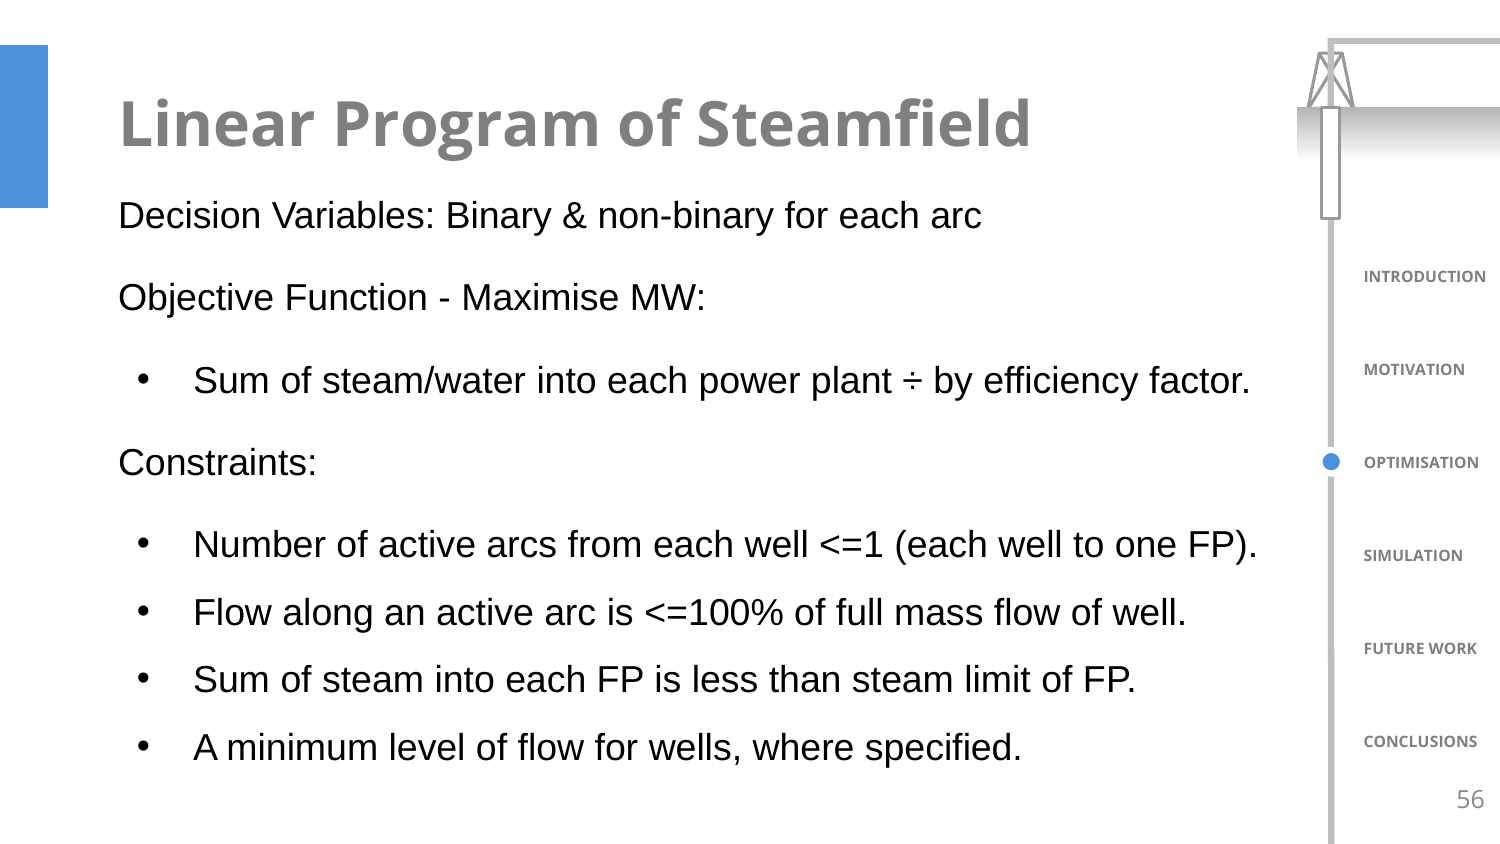

# Linear Program of Steamfield
Decision Variables: Binary & non-binary for each arc
Objective Function - Maximise MW:
Sum of steam/water into each power plant ÷ by efficiency factor.
Constraints:
Number of active arcs from each well <=1 (each well to one FP).
Flow along an active arc is <=100% of full mass flow of well.
Sum of steam into each FP is less than steam limit of FP.
A minimum level of flow for wells, where specified.

56